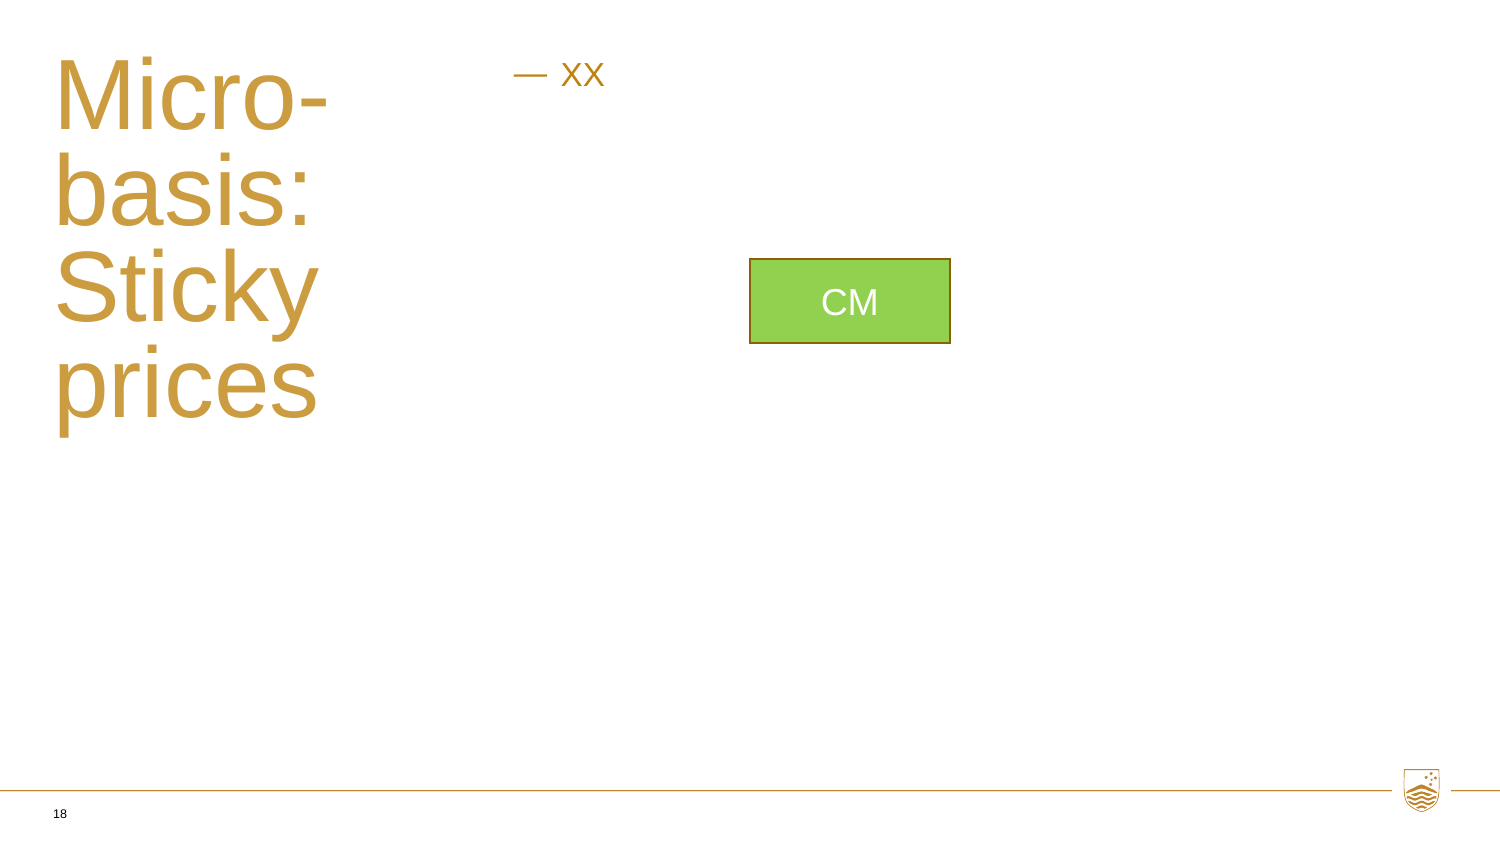

# Micro-basis: Sticky prices
XX
CM
18